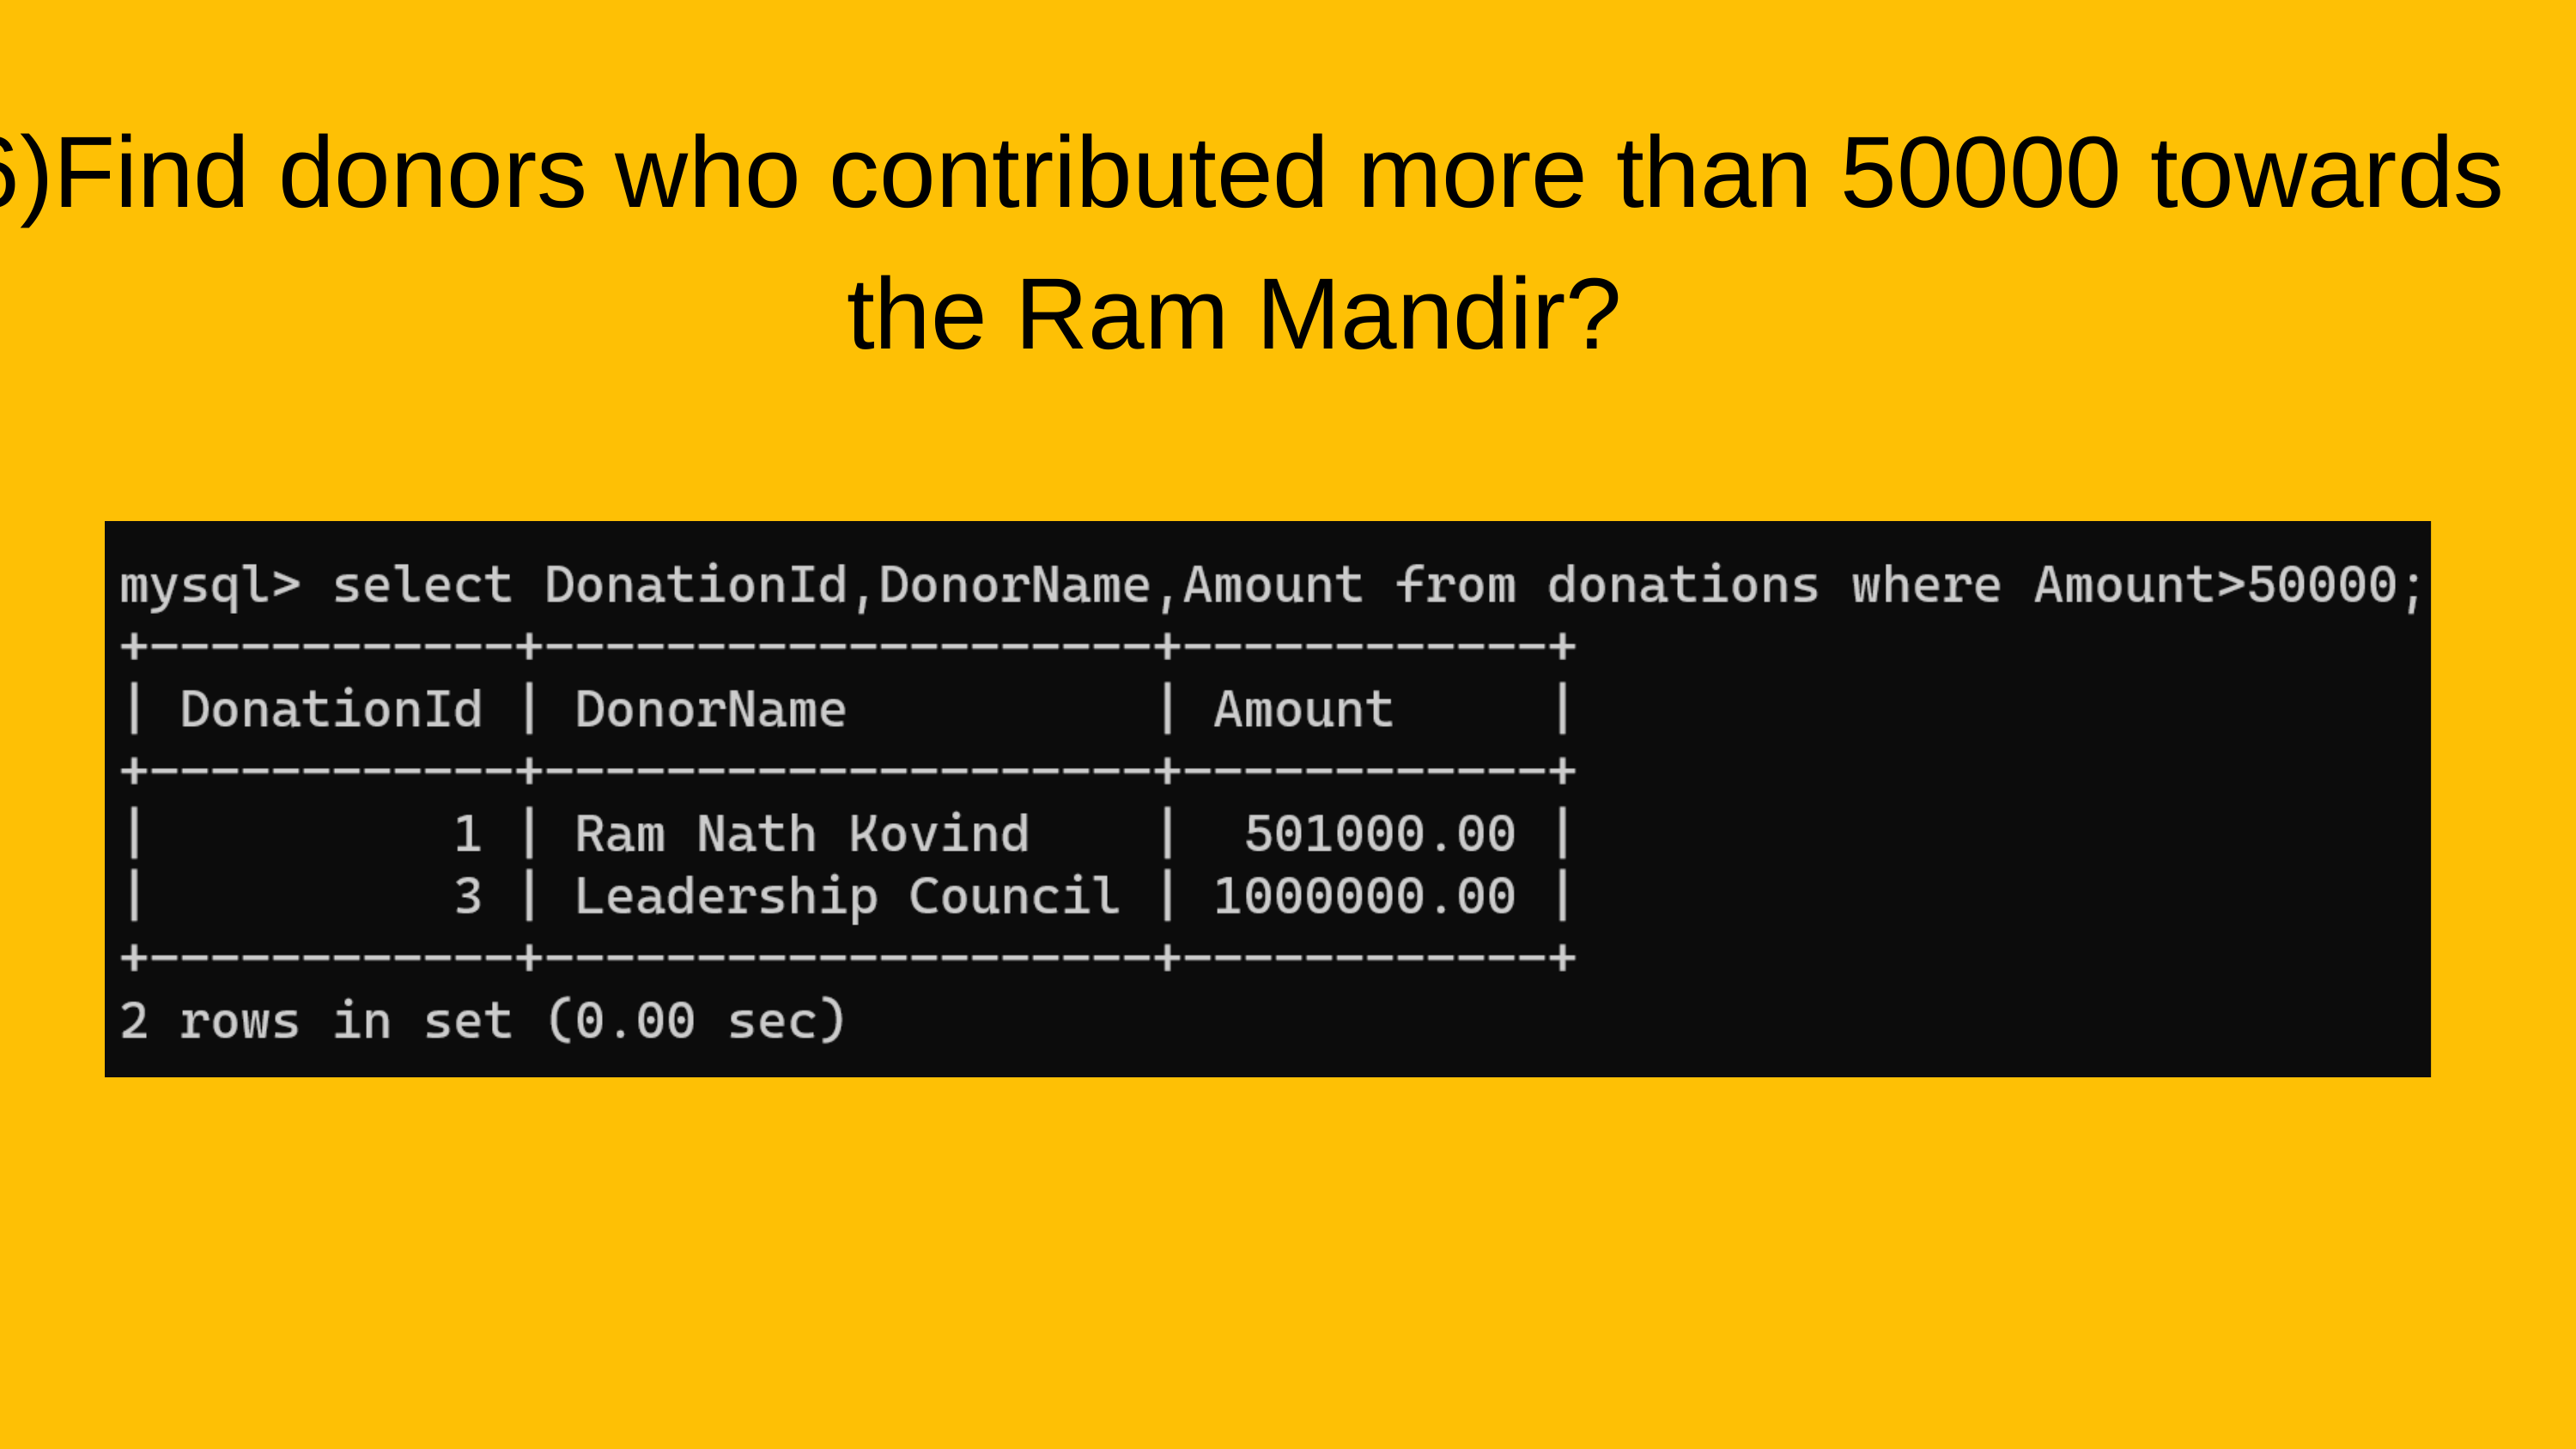

6)Find donors who contributed more than 50000 towards the Ram Mandir?